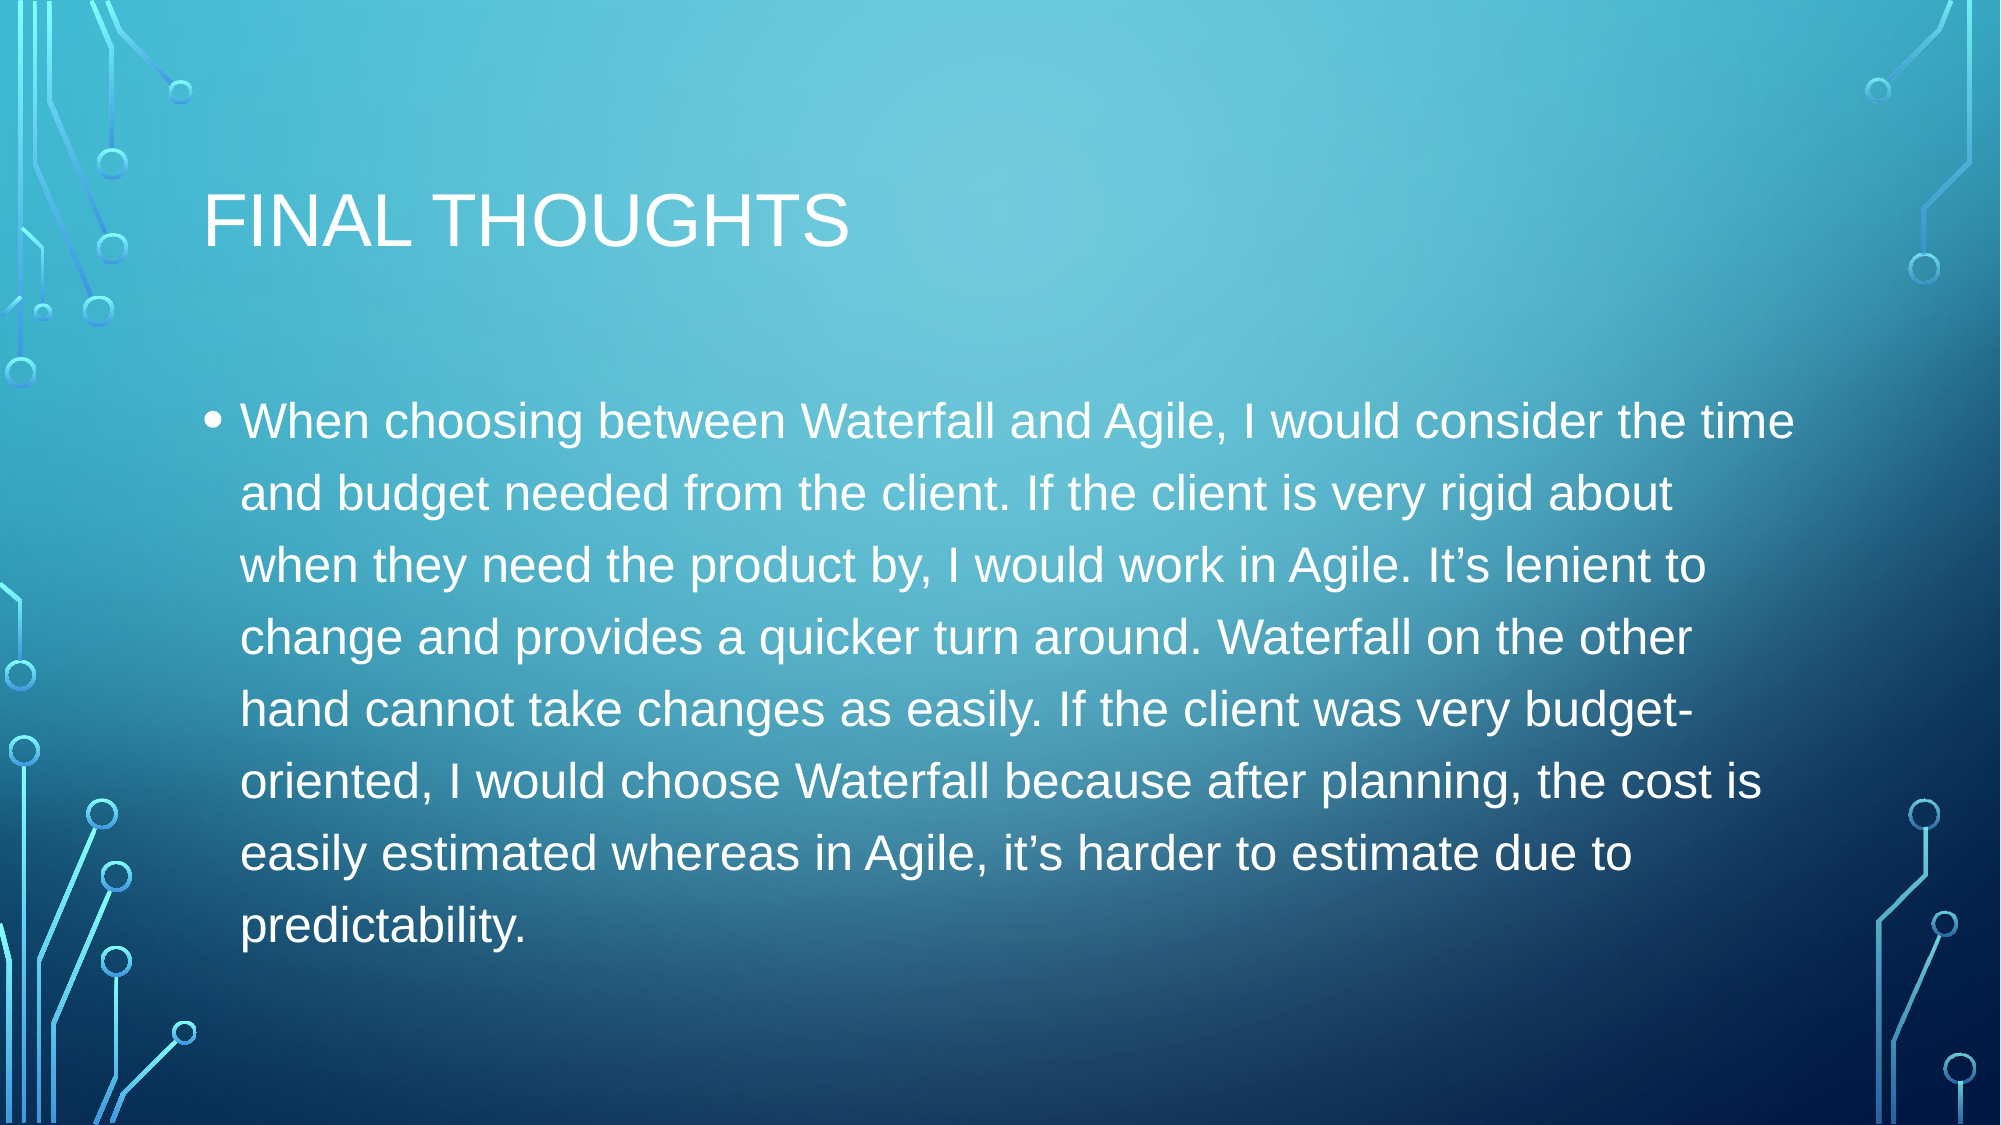

# Final thoughts
When choosing between Waterfall and Agile, I would consider the time and budget needed from the client. If the client is very rigid about when they need the product by, I would work in Agile. It’s lenient to change and provides a quicker turn around. Waterfall on the other hand cannot take changes as easily. If the client was very budget-oriented, I would choose Waterfall because after planning, the cost is easily estimated whereas in Agile, it’s harder to estimate due to predictability.